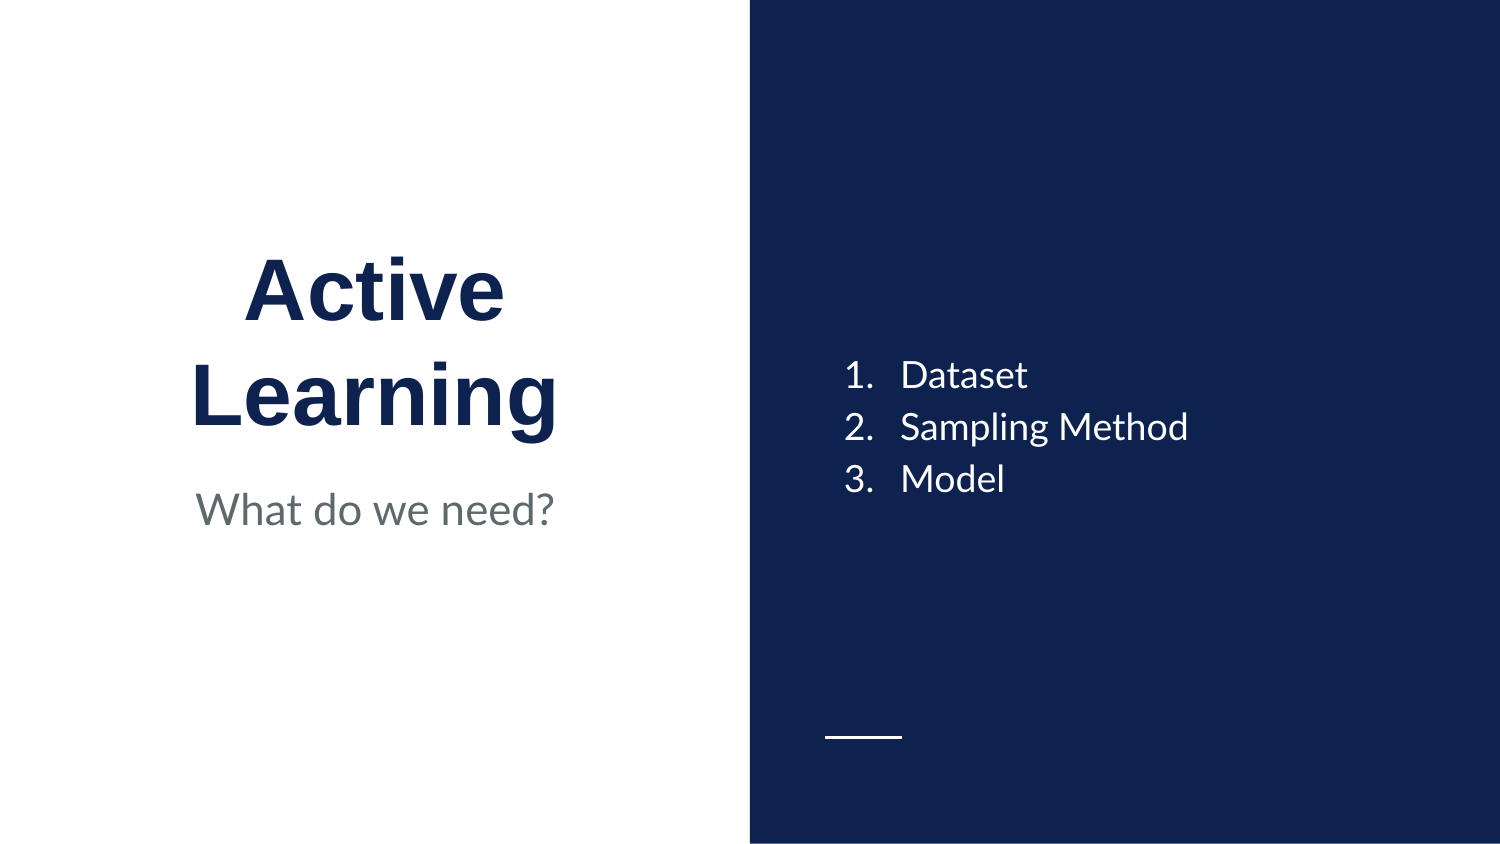

Dataset
Sampling Method
Model
# Active Learning
What do we need?